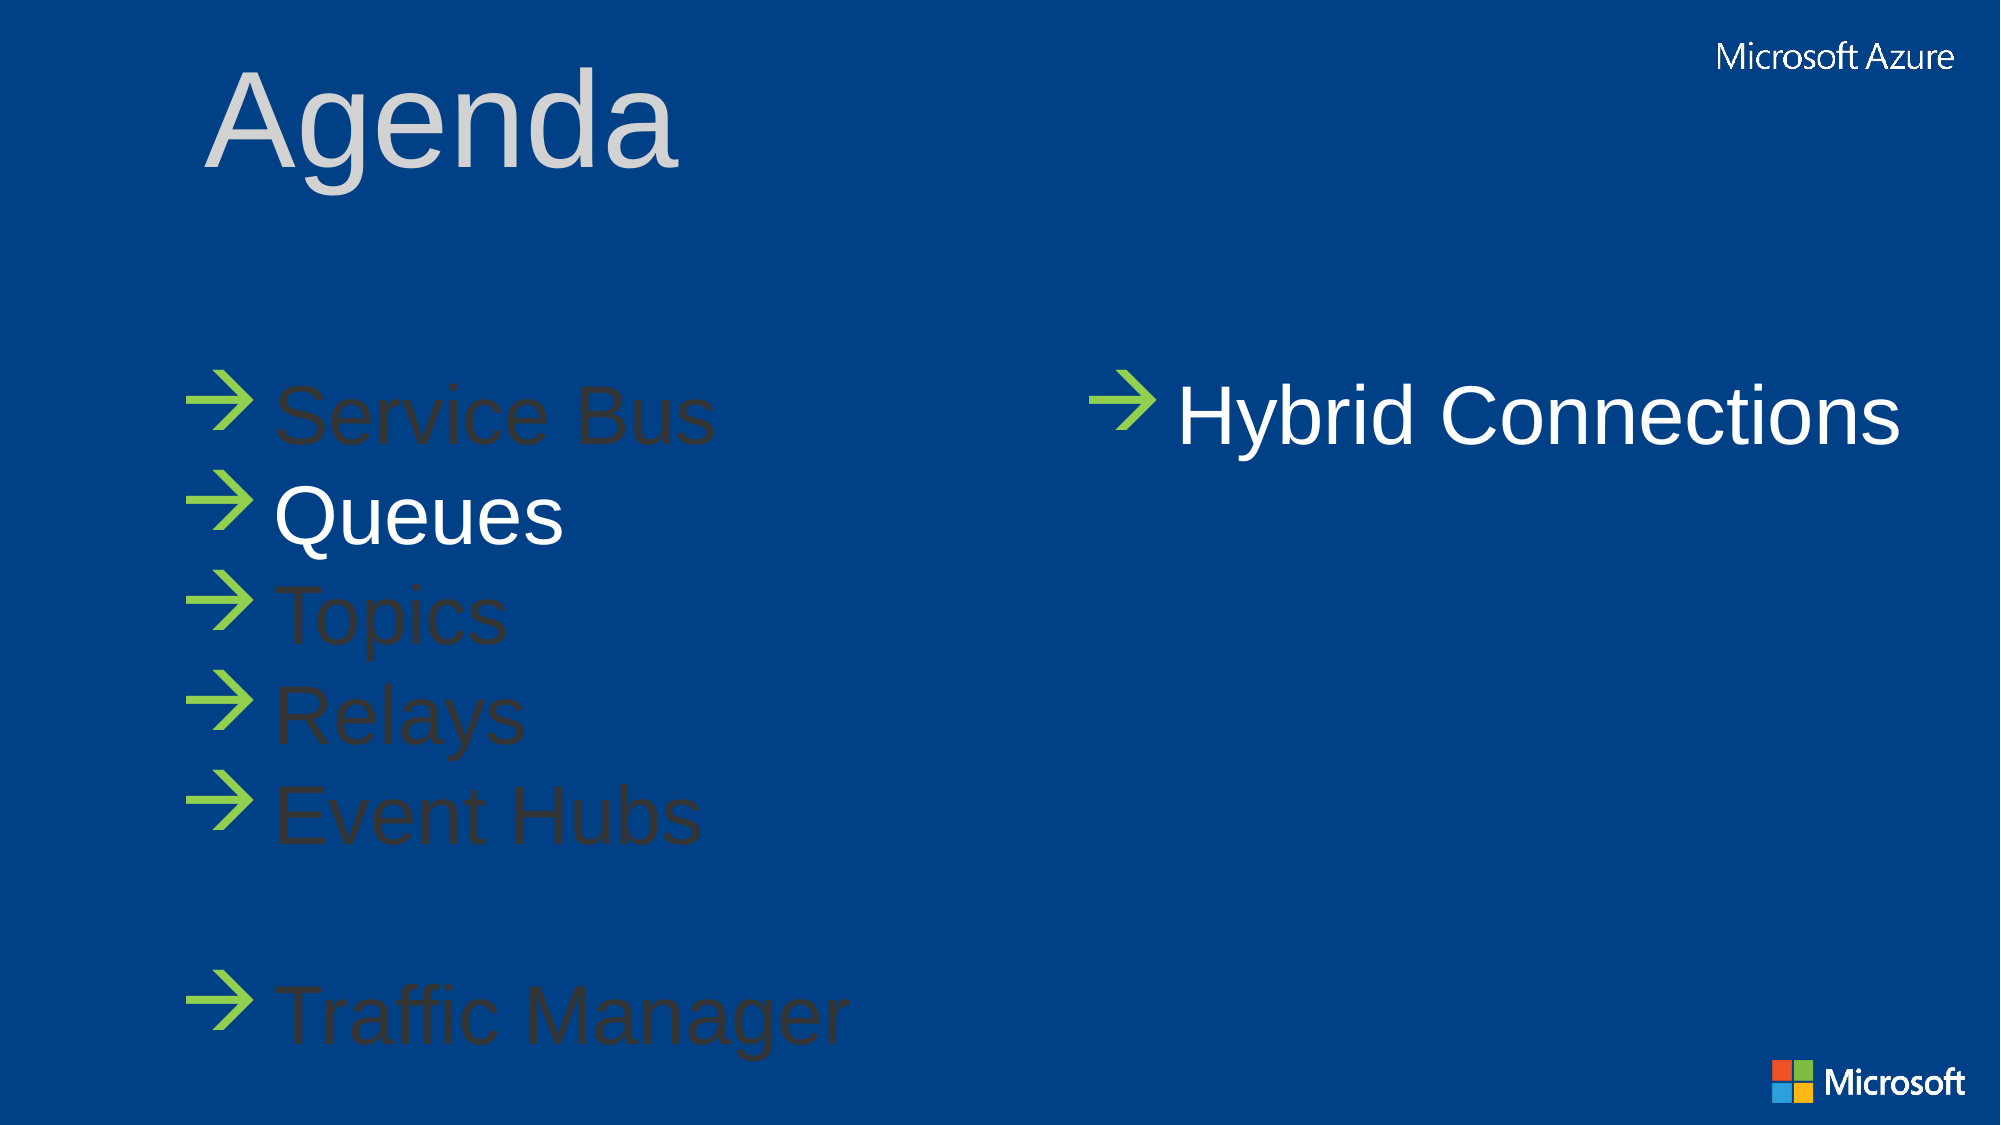

Agenda
Service Bus
Queues
Topics
Relays
Event Hubs

Traffic Manager
Hybrid Connections